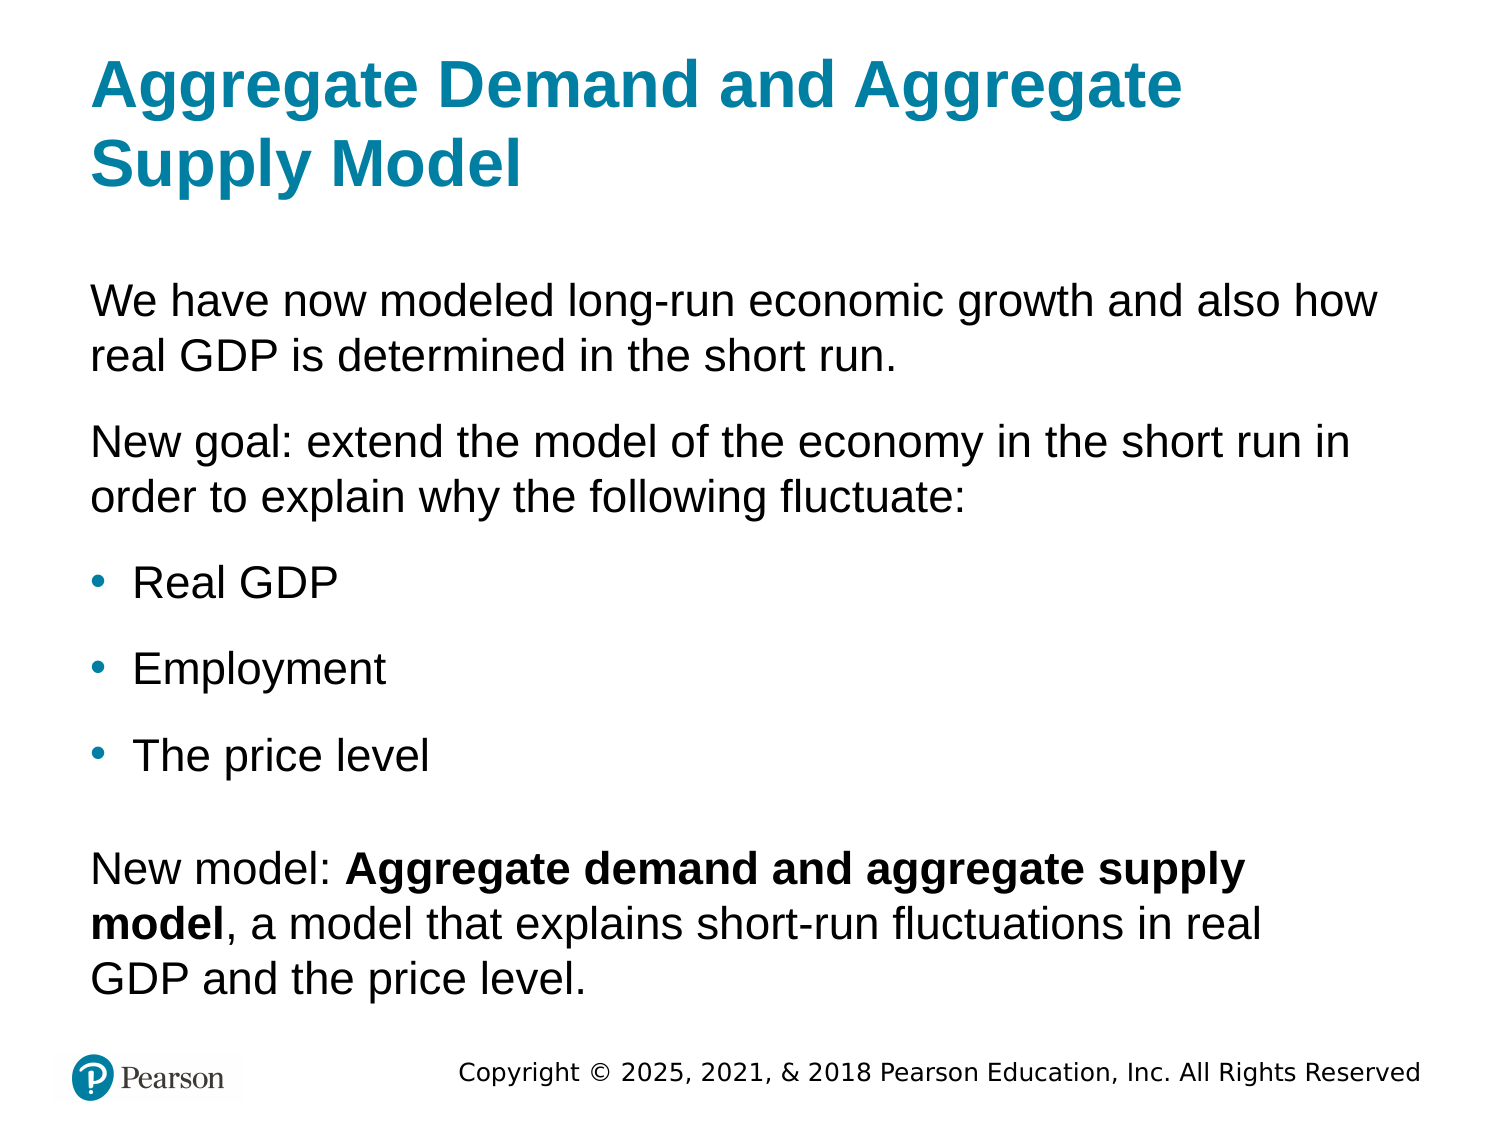

# Aggregate Demand and Aggregate Supply Model
We have now modeled long-run economic growth and also how real G D P is determined in the short run.
New goal: extend the model of the economy in the short run in order to explain why the following fluctuate:
Real G D P
Employment
The price level
New model: Aggregate demand and aggregate supply model, a model that explains short-run fluctuations in real G D P and the price level.